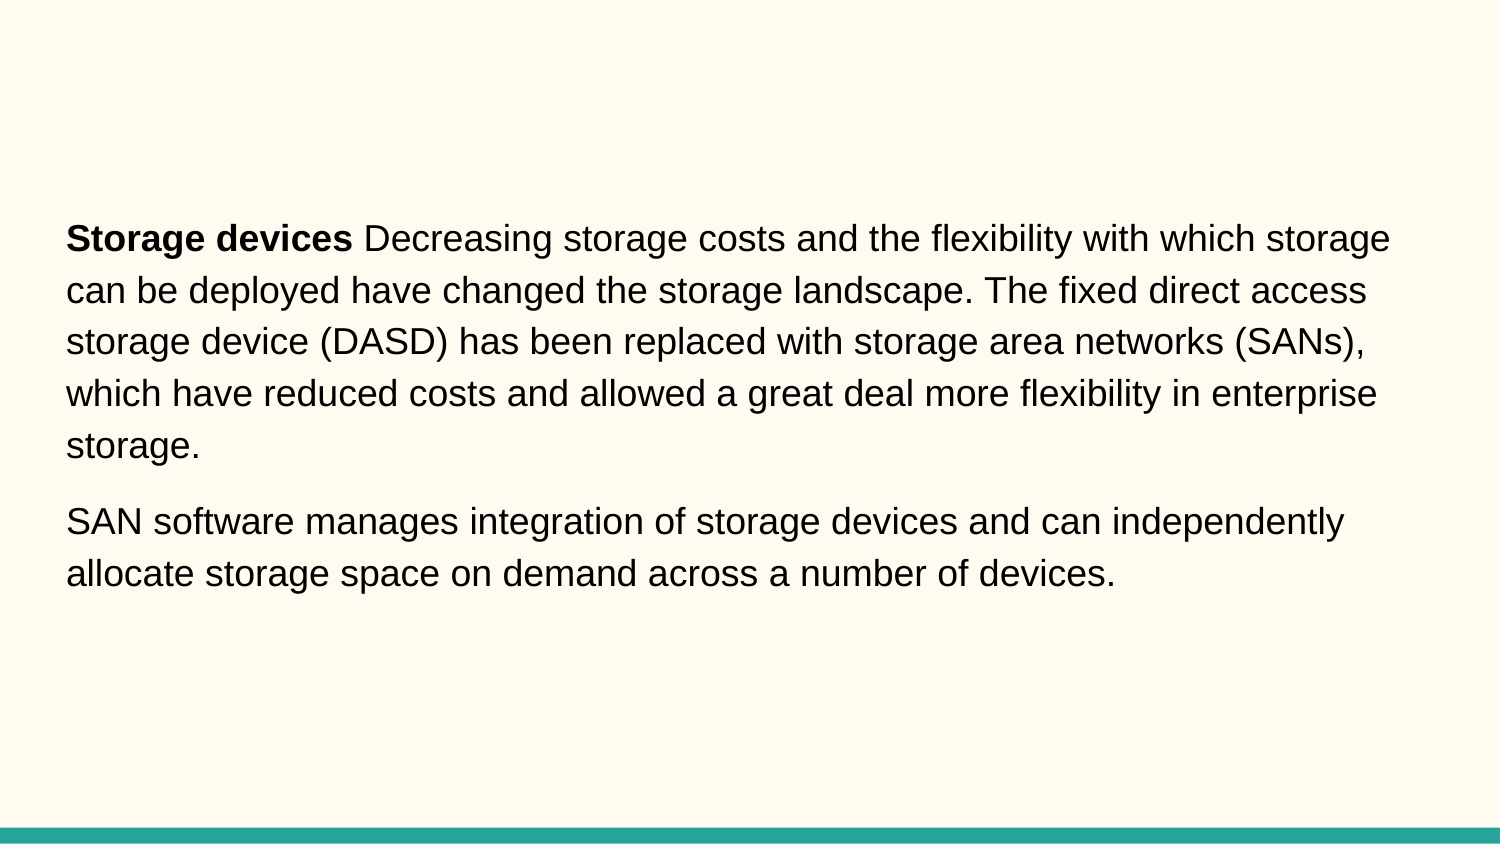

#
Storage devices Decreasing storage costs and the flexibility with which storage can be deployed have changed the storage landscape. The fixed direct access storage device (DASD) has been replaced with storage area networks (SANs), which have reduced costs and allowed a great deal more flexibility in enterprise storage.
SAN software manages integration of storage devices and can independently allocate storage space on demand across a number of devices.